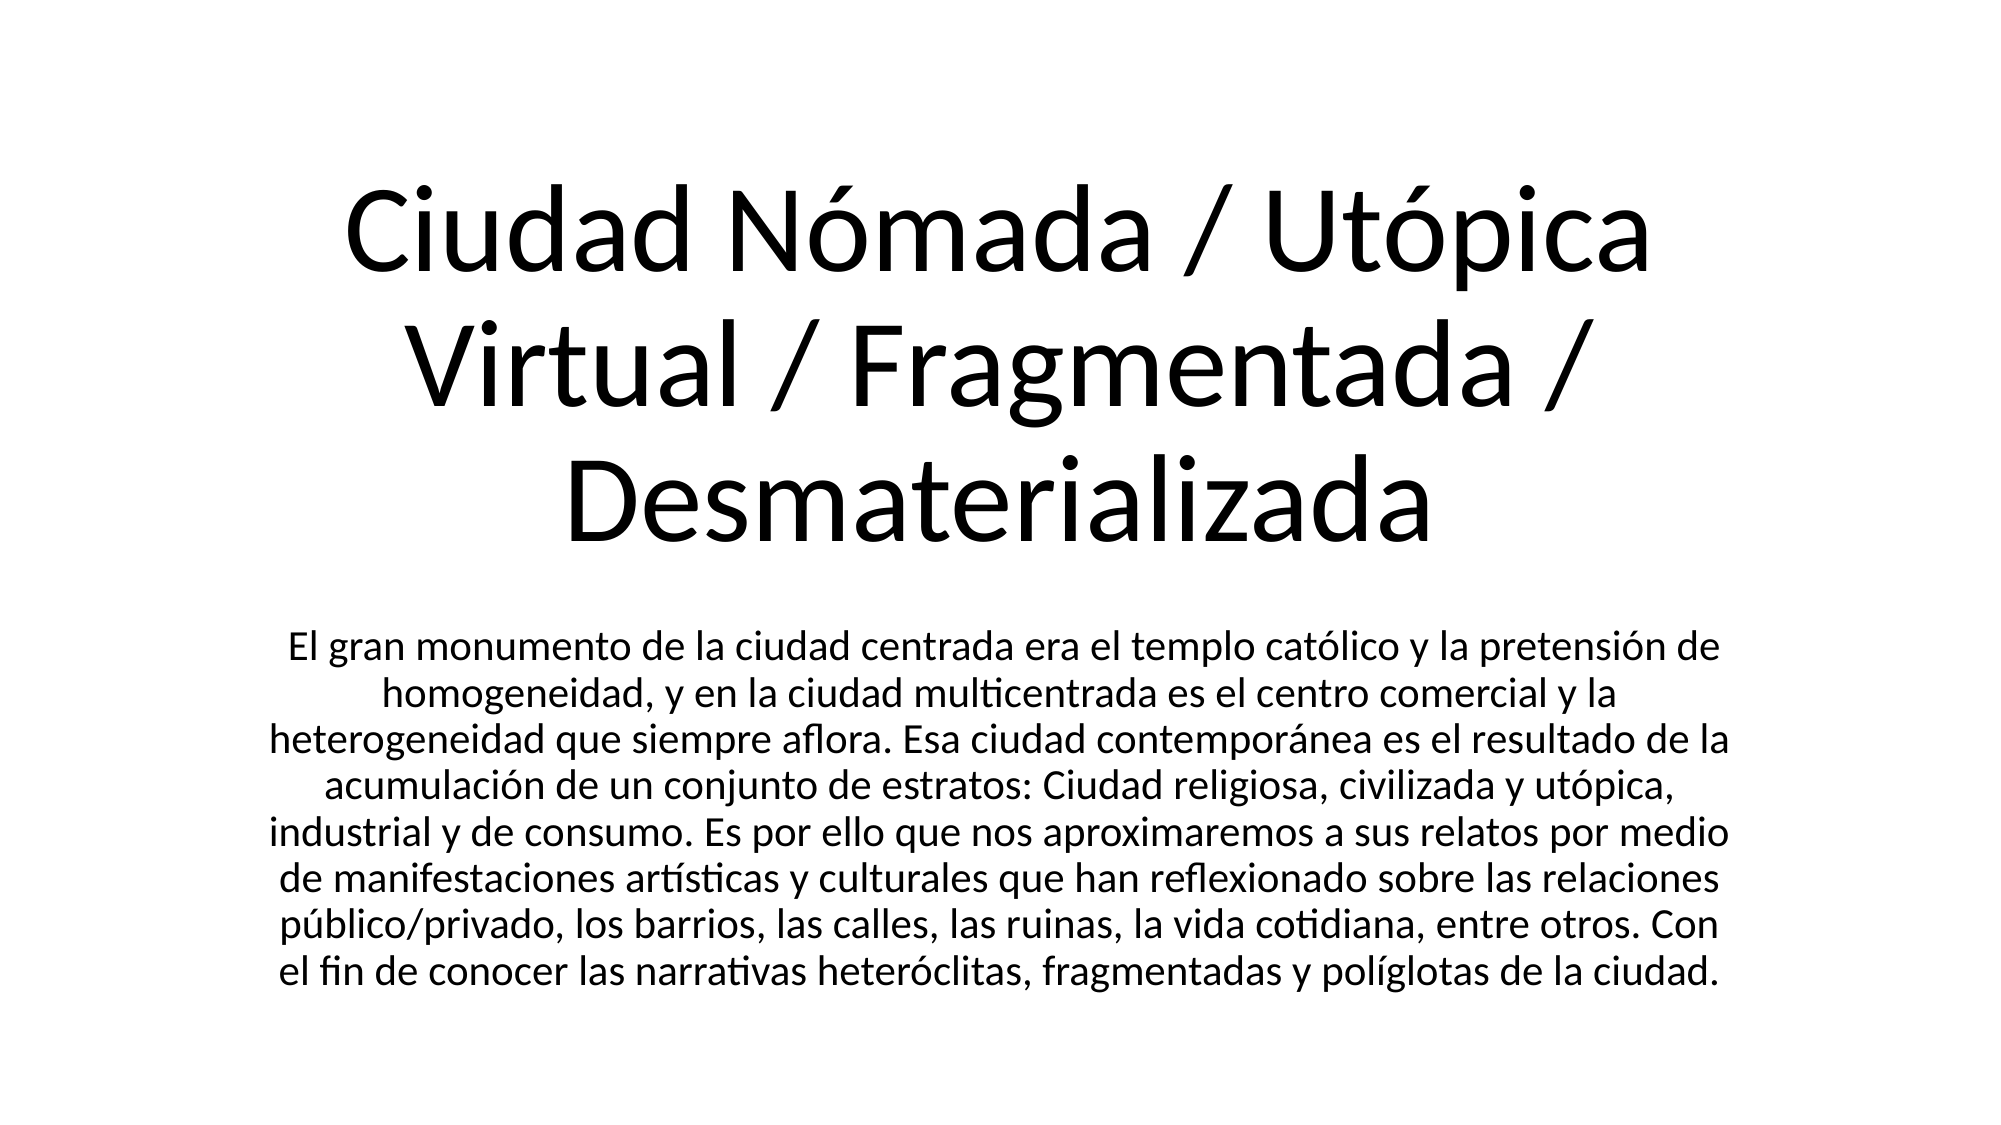

# Ciudad Nómada / Utópica Virtual / Fragmentada / Desmaterializada
 El gran monumento de la ciudad centrada era el templo católico y la pretensión de homogeneidad, y en la ciudad multicentrada es el centro comercial y la heterogeneidad que siempre aflora. Esa ciudad contemporánea es el resultado de la acumulación de un conjunto de estratos: Ciudad religiosa, civilizada y utópica, industrial y de consumo. Es por ello que nos aproximaremos a sus relatos por medio de manifestaciones artísticas y culturales que han reflexionado sobre las relaciones público/privado, los barrios, las calles, las ruinas, la vida cotidiana, entre otros. Con el fin de conocer las narrativas heteróclitas, fragmentadas y políglotas de la ciudad.